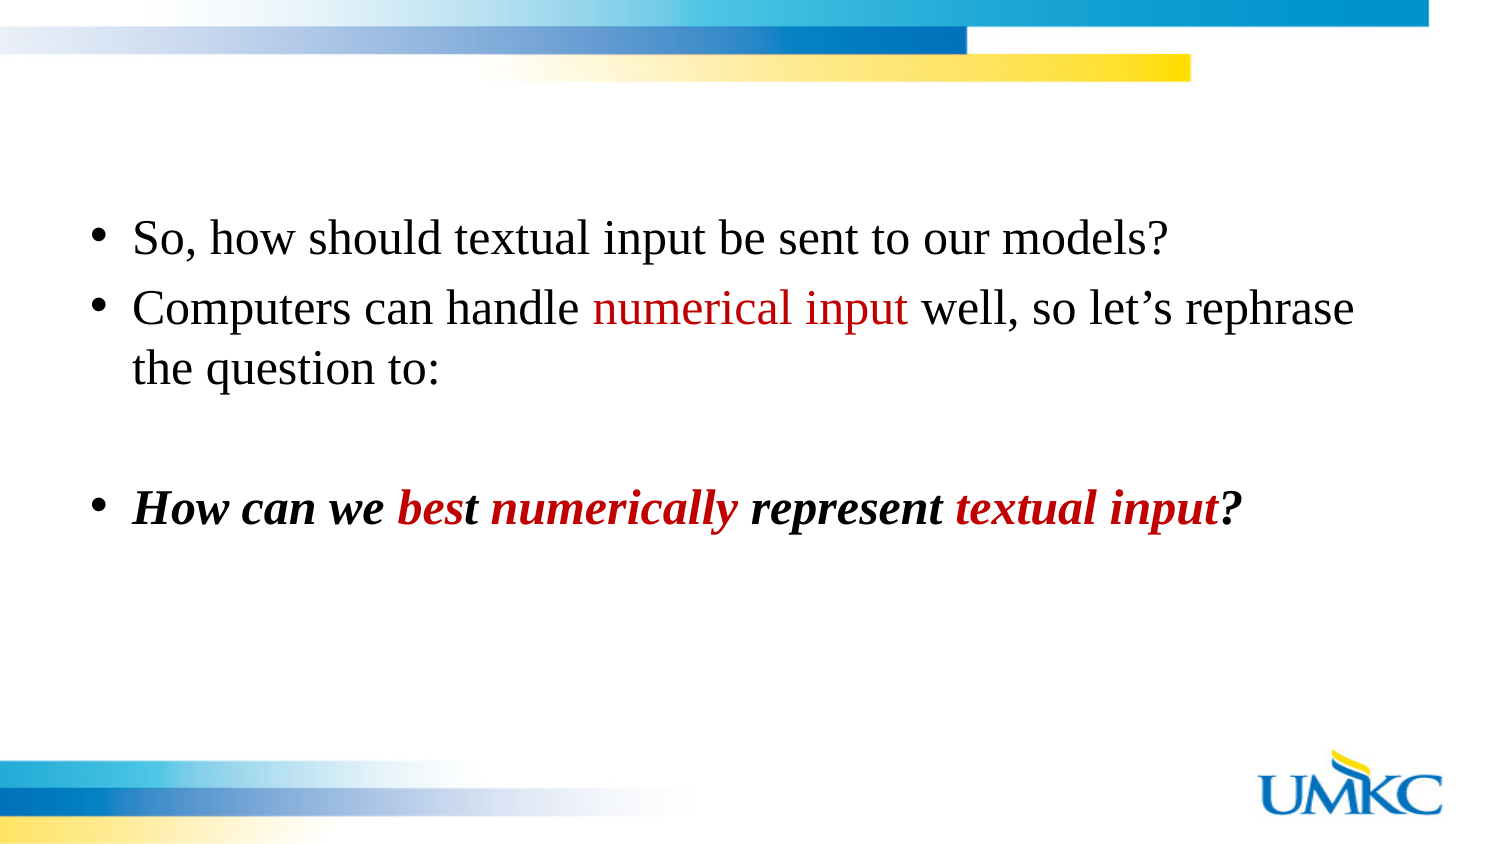

So, how should textual input be sent to our models?
Computers can handle numerical input well, so let’s rephrase the question to:

How can we best numerically represent textual input?